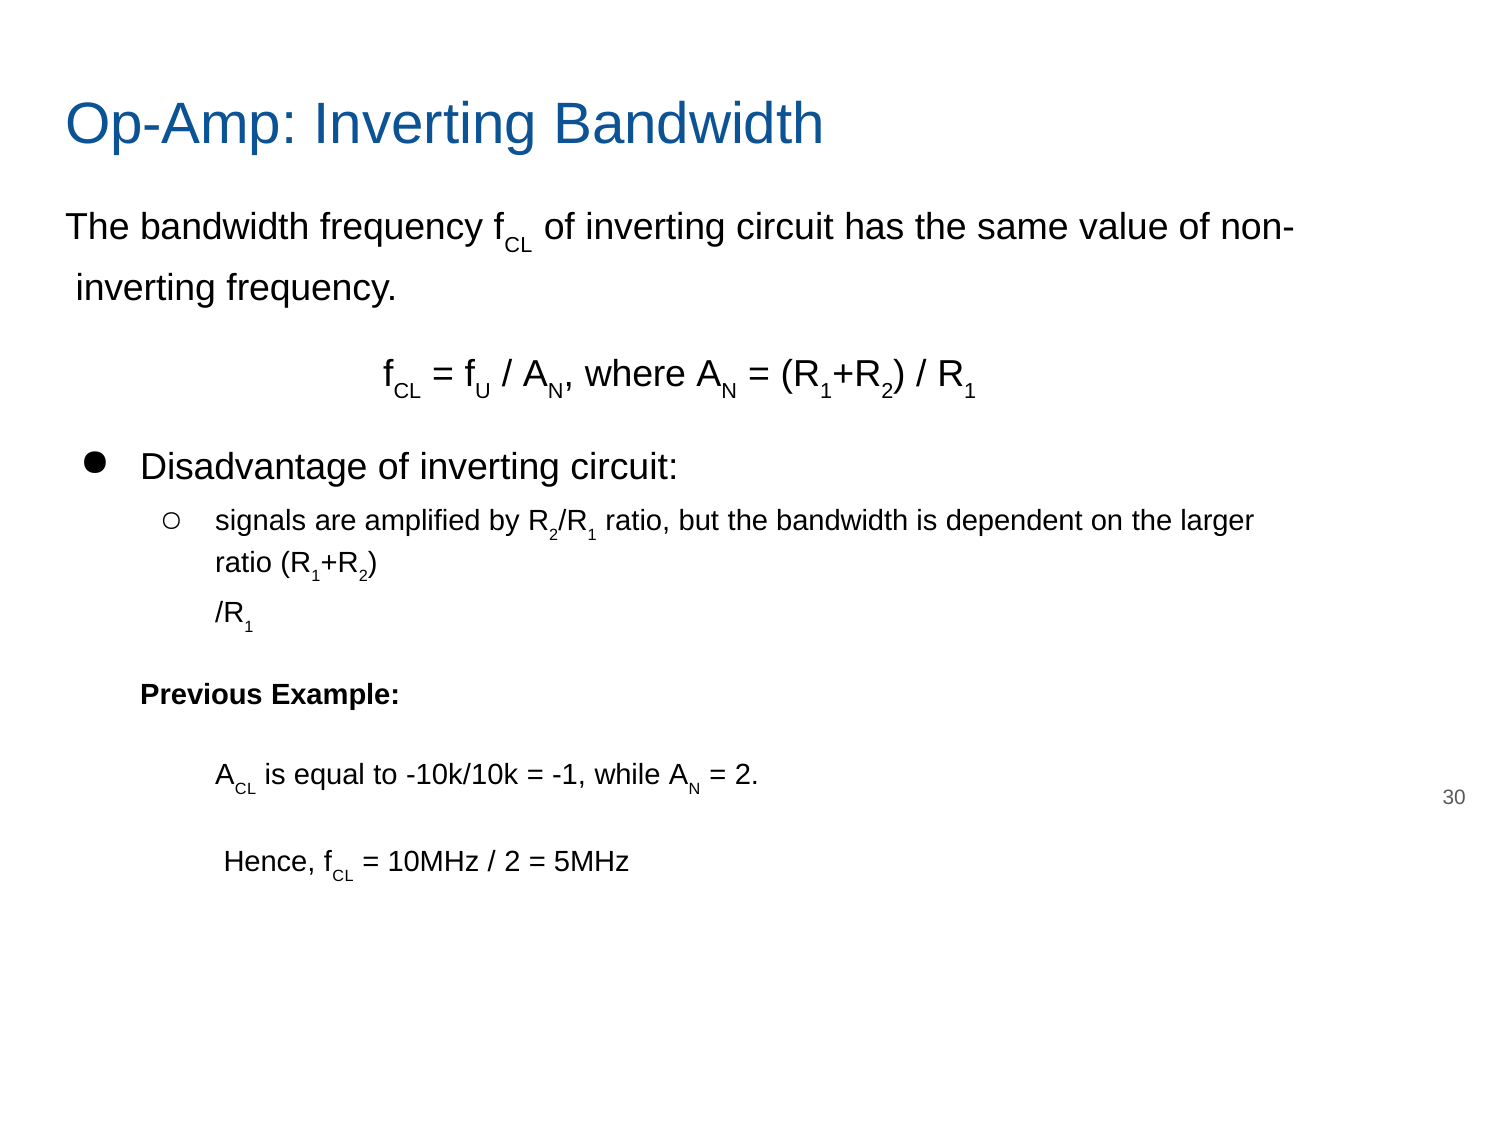

# Op-Amp: Inverting Bandwidth
The bandwidth frequency fCL of inverting circuit has the same value of non-  inverting frequency.

fCL = fU / AN, where AN = (R1+R2) / R1
Disadvantage of inverting circuit:
signals are amplified by R2/R1 ratio, but the bandwidth is dependent on the larger ratio (R1+R2)
/R1

Previous Example:
ACL is equal to -10k/10k = -1, while AN = 2.  Hence, fCL = 10MHz / 2 = 5MHz
30